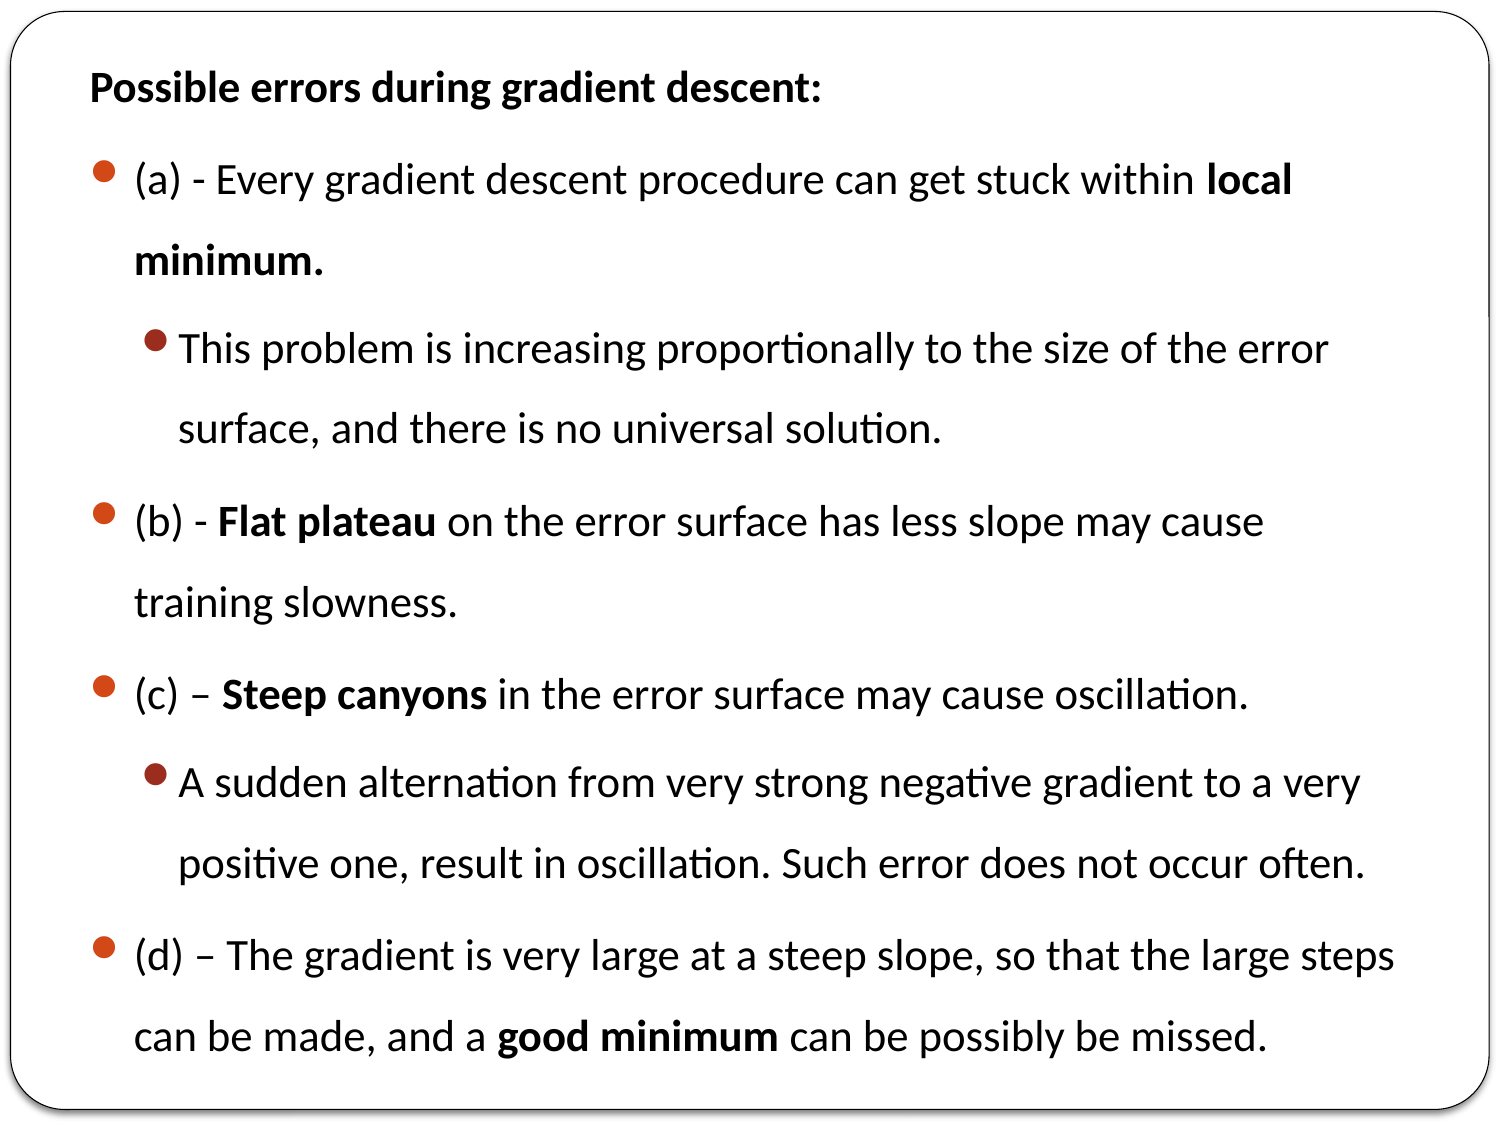

Possible errors during gradient descent:
(a) - Every gradient descent procedure can get stuck within local minimum.
This problem is increasing proportionally to the size of the error surface, and there is no universal solution.
(b) - Flat plateau on the error surface has less slope may cause training slowness.
(c) – Steep canyons in the error surface may cause oscillation.
A sudden alternation from very strong negative gradient to a very positive one, result in oscillation. Such error does not occur often.
(d) – The gradient is very large at a steep slope, so that the large steps can be made, and a good minimum can be possibly be missed.